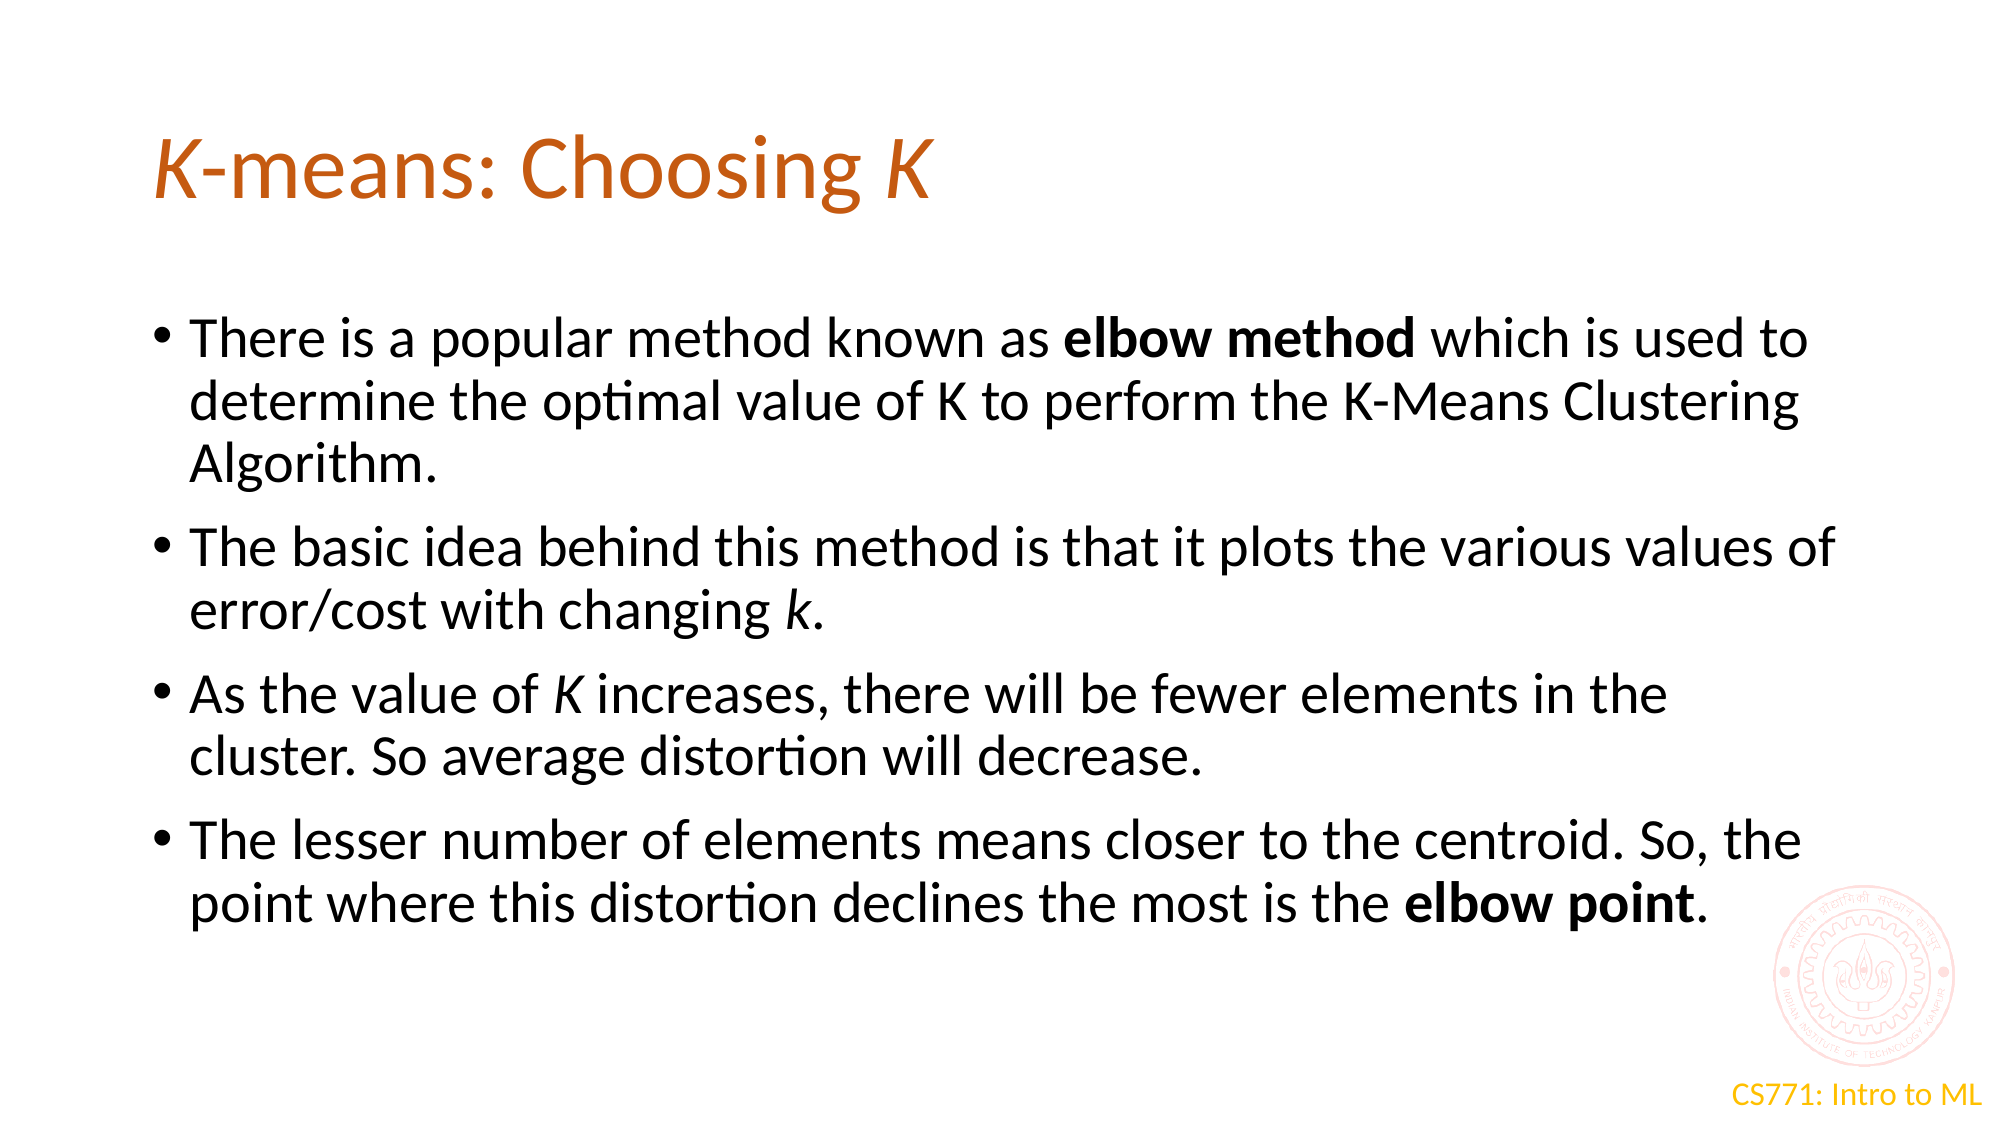

# K-means: Choosing K
There is a popular method known as elbow method which is used to determine the optimal value of K to perform the K-Means Clustering Algorithm.
The basic idea behind this method is that it plots the various values of error/cost with changing k.
As the value of K increases, there will be fewer elements in the cluster. So average distortion will decrease.
The lesser number of elements means closer to the centroid. So, the point where this distortion declines the most is the elbow point.